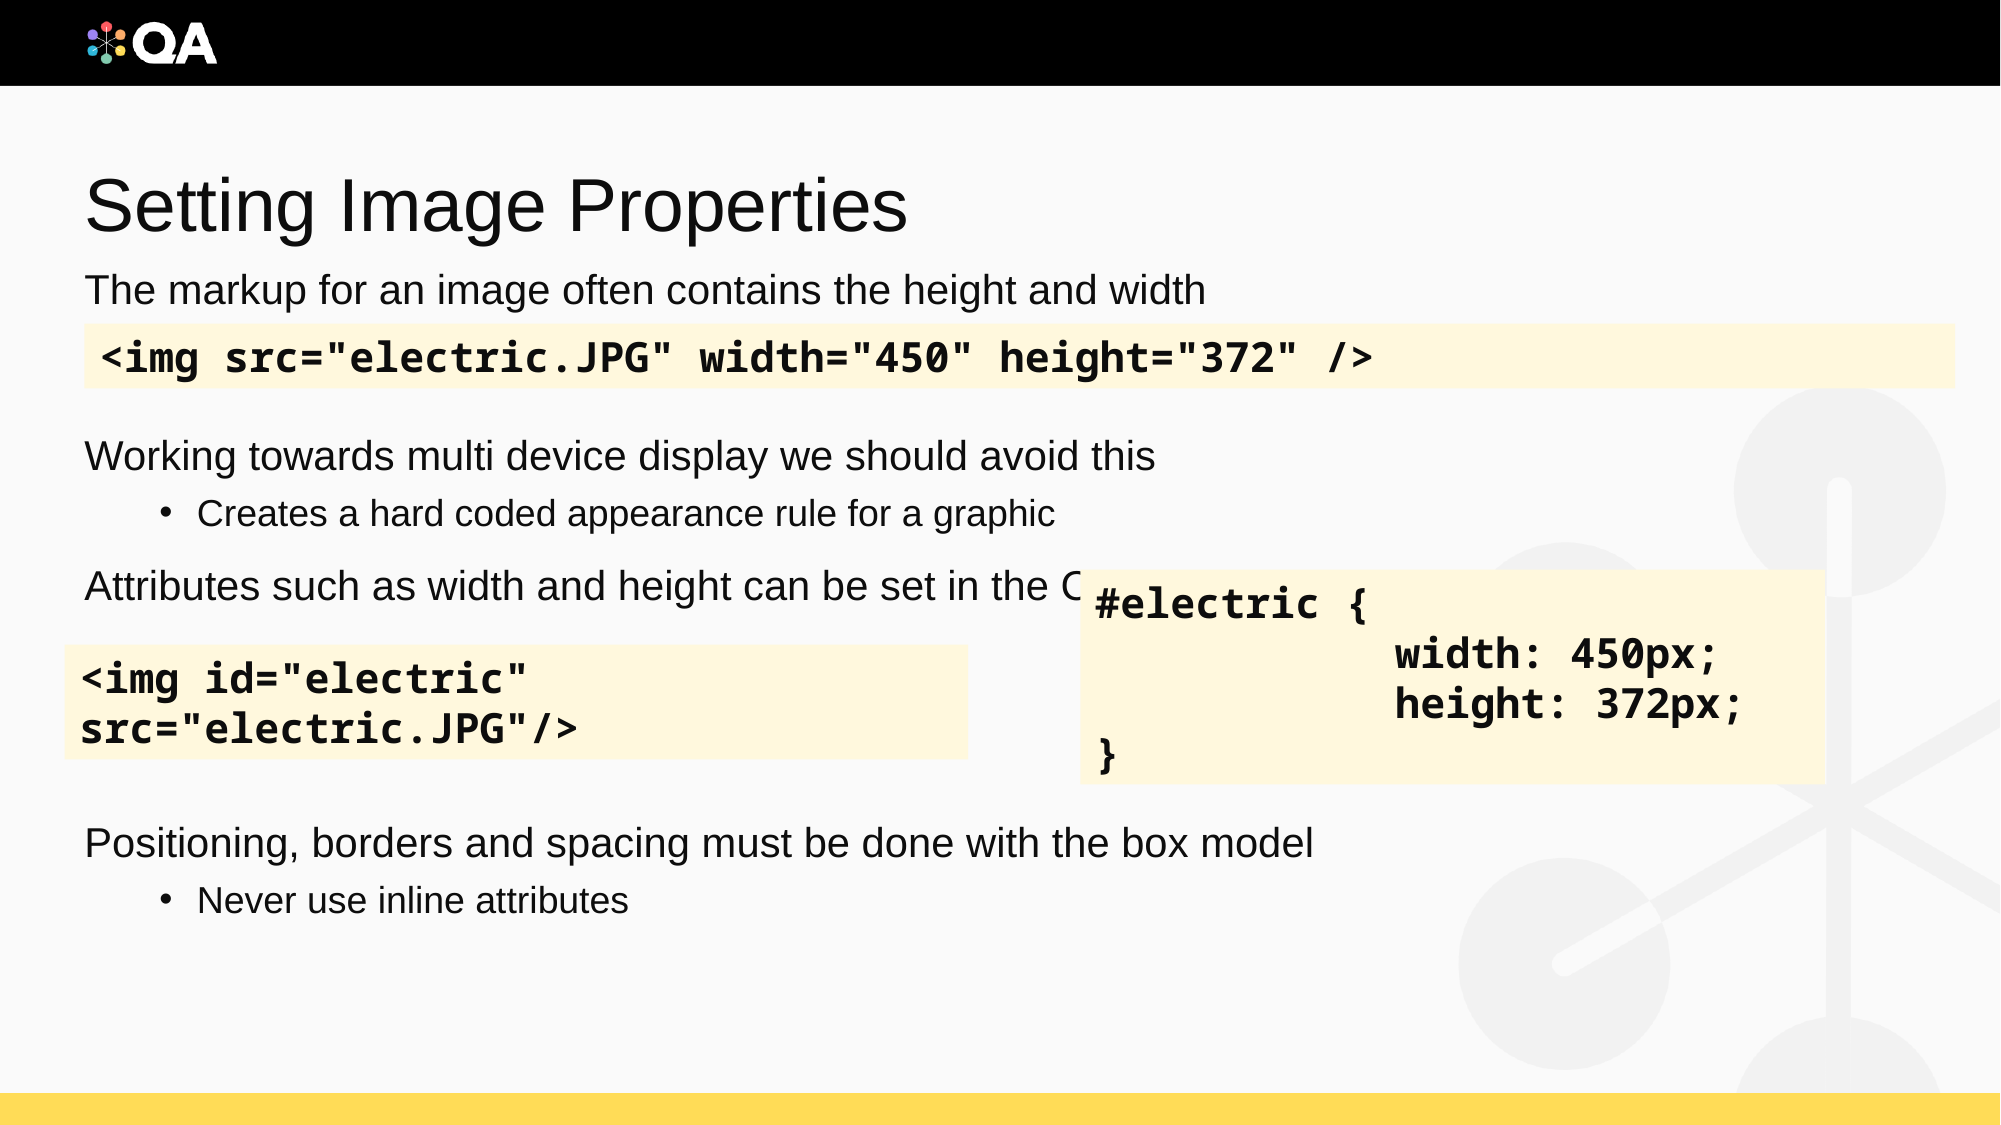

# Setting Image Properties
The markup for an image often contains the height and width

Working towards multi device display we should avoid this
Creates a hard coded appearance rule for a graphic
Attributes such as width and height can be set in the CSS

Positioning, borders and spacing must be done with the box model
Never use inline attributes

<img src="electric.JPG" width="450" height="372" />
#electric {
            width: 450px;
            height: 372px;
}
<img id="electric" src="electric.JPG"/>